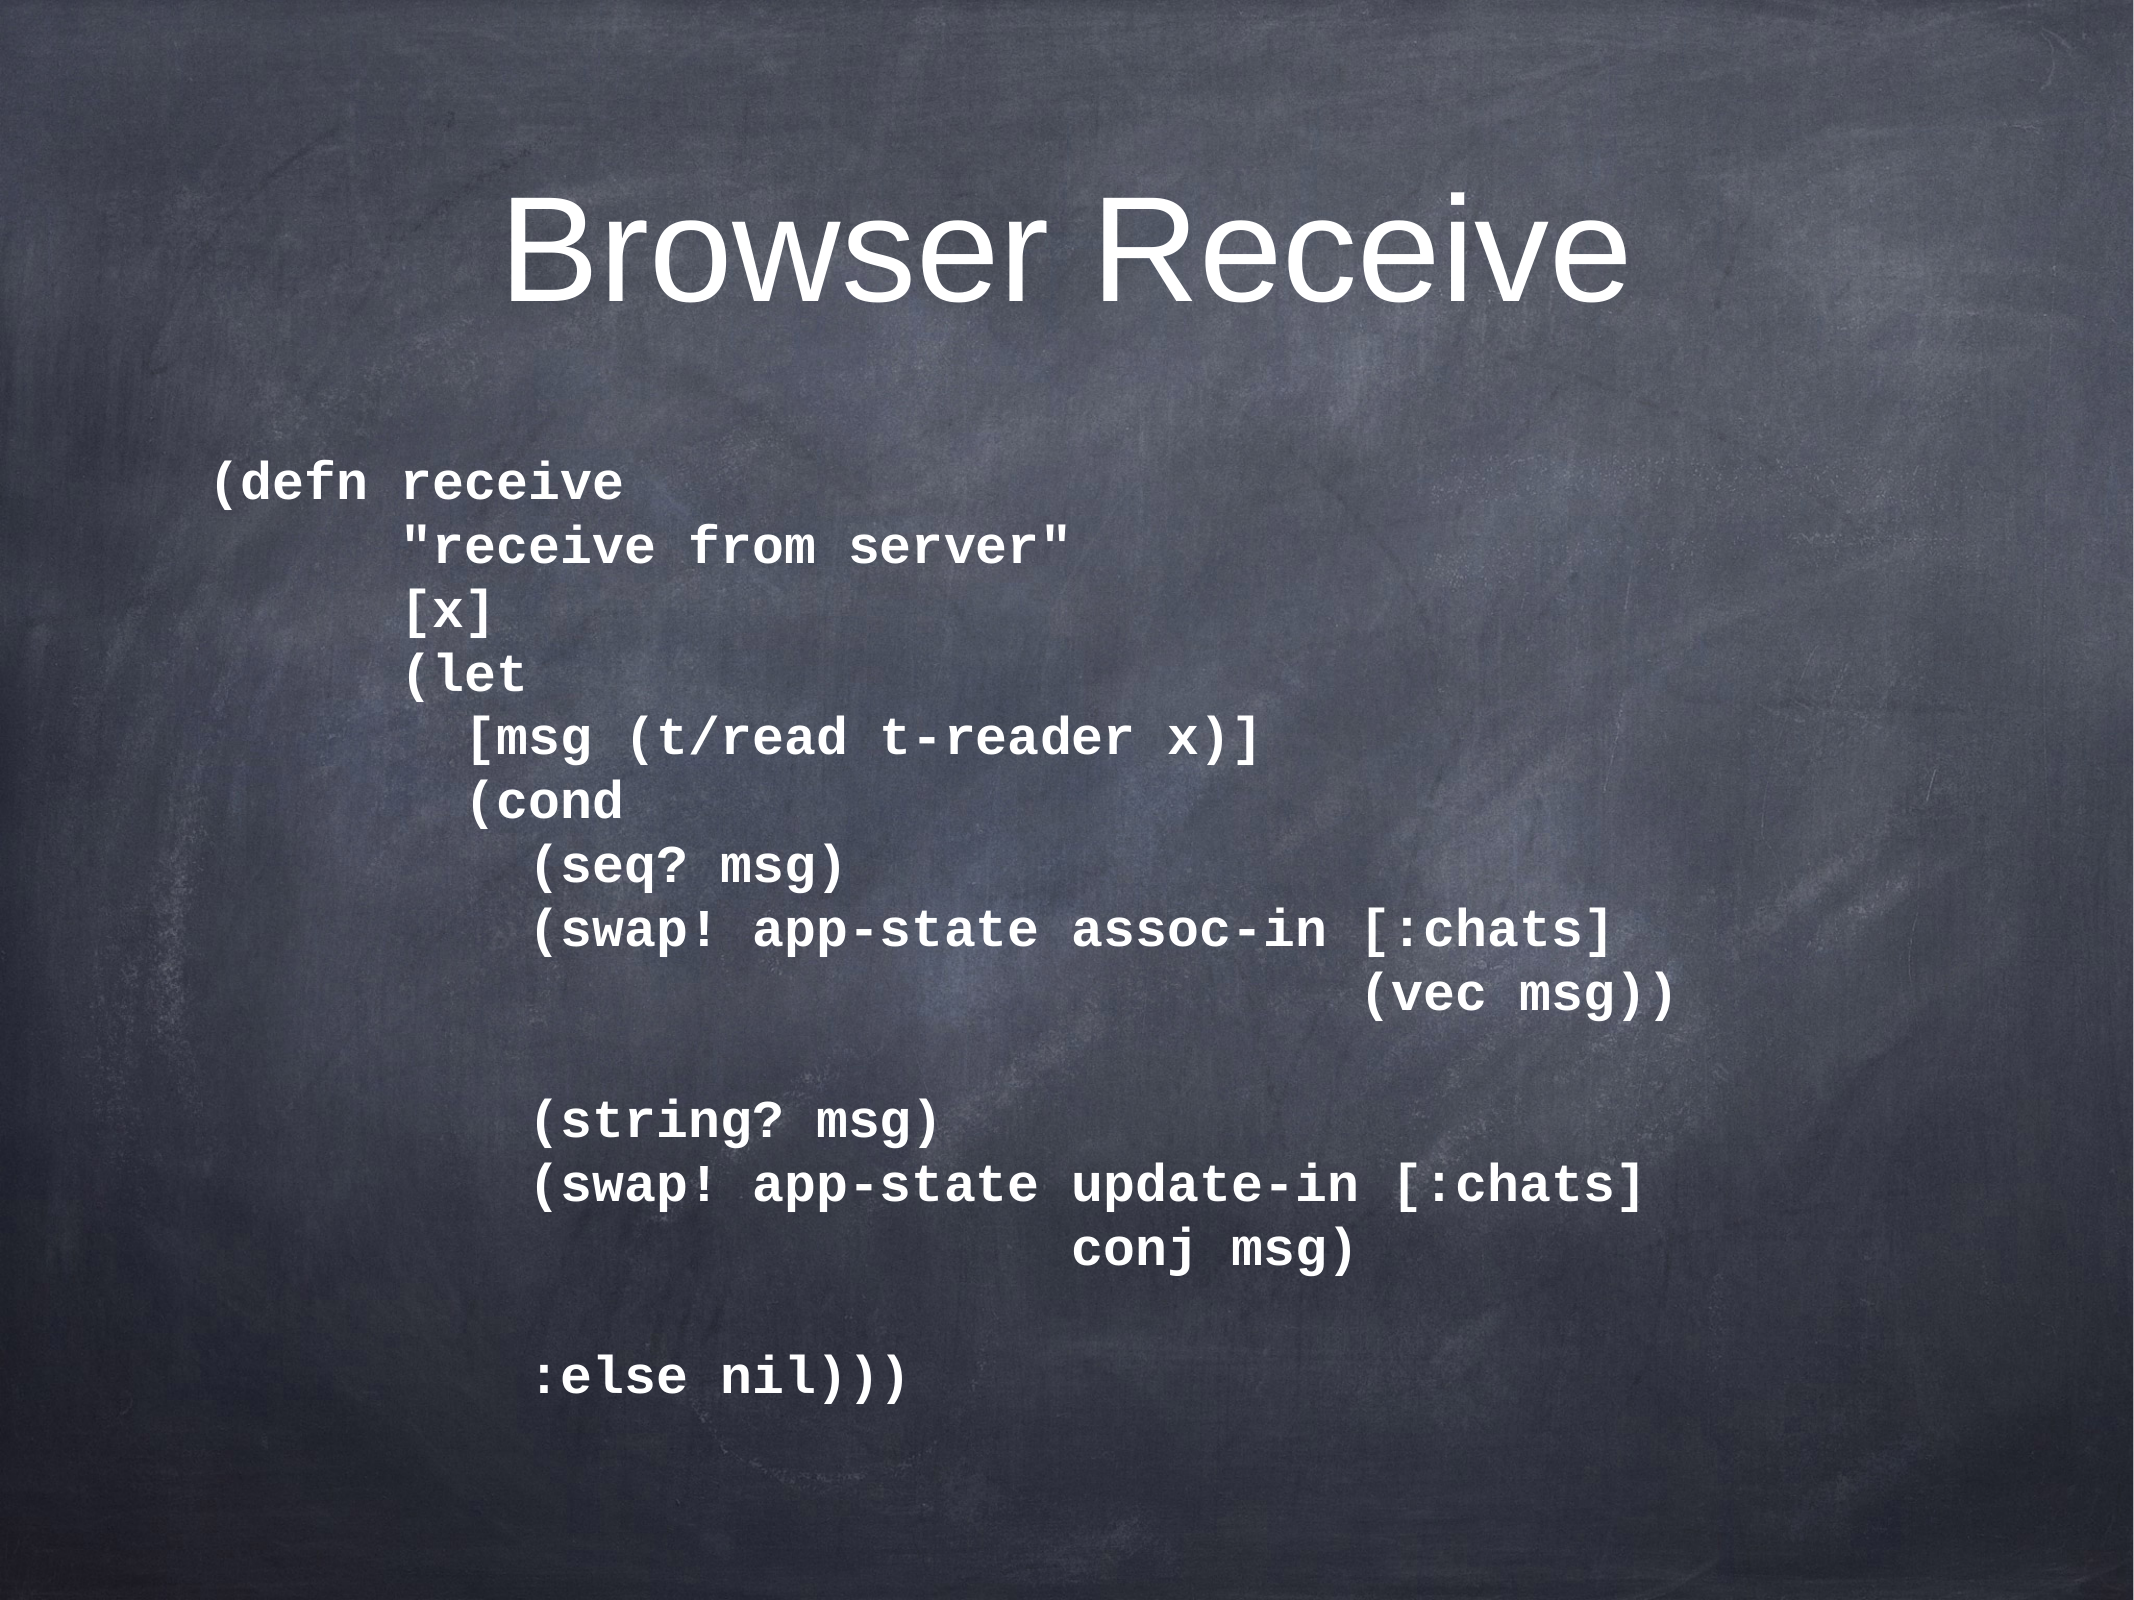

# Browser Receive
(defn receive
      "receive from server"
      [x]
      (let
        [msg (t/read t-reader x)]
        (cond
          (seq? msg)
          (swap! app-state assoc-in [:chats]
                                    (vec msg))
          (string? msg)
          (swap! app-state update-in [:chats]
                           conj msg)
          :else nil)))